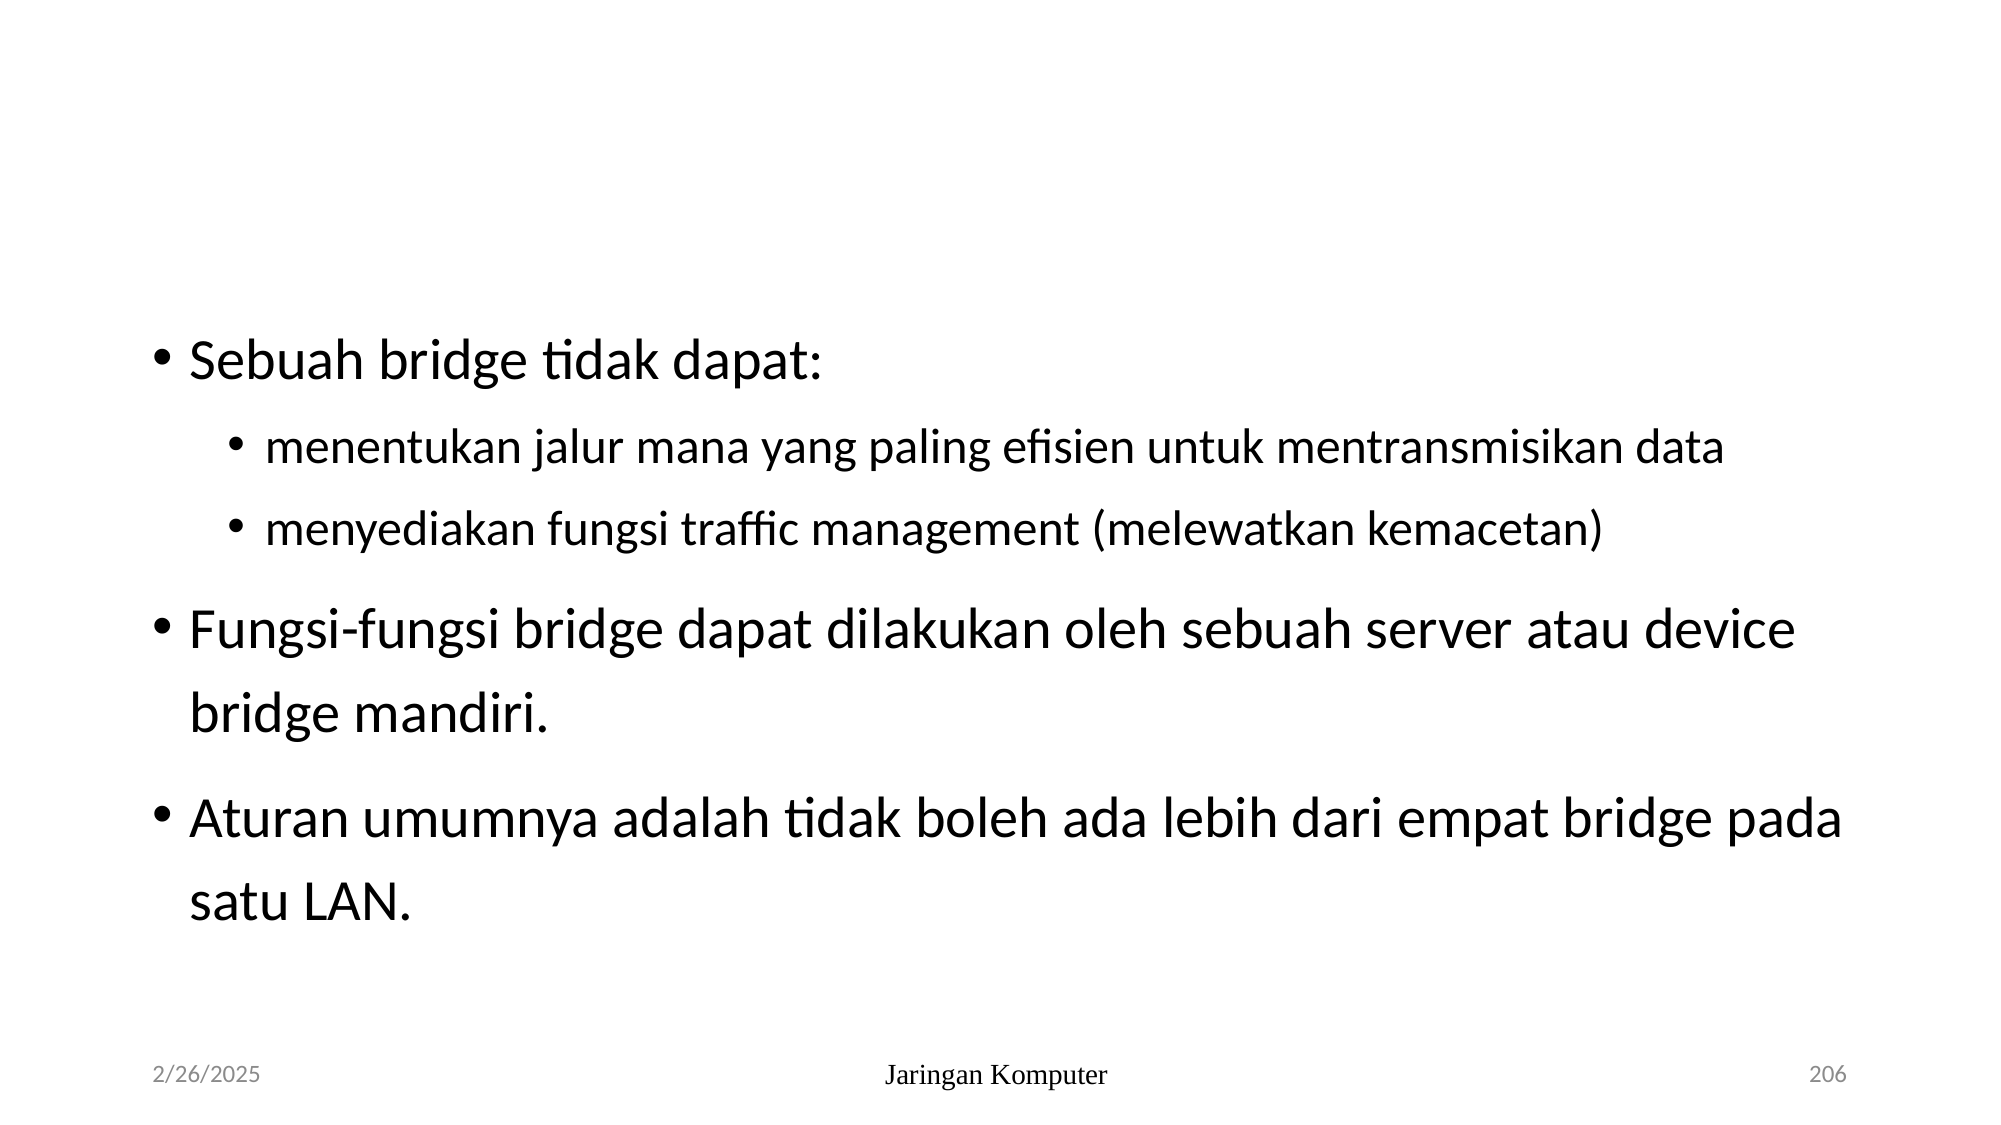

#
Sebuah bridge tidak dapat:
menentukan jalur mana yang paling efisien untuk mentransmisikan data
menyediakan fungsi traffic management (melewatkan kemacetan)
Fungsi-fungsi bridge dapat dilakukan oleh sebuah server atau device bridge mandiri.
Aturan umumnya adalah tidak boleh ada lebih dari empat bridge pada satu LAN.

2/26/2025
206
Jaringan Komputer